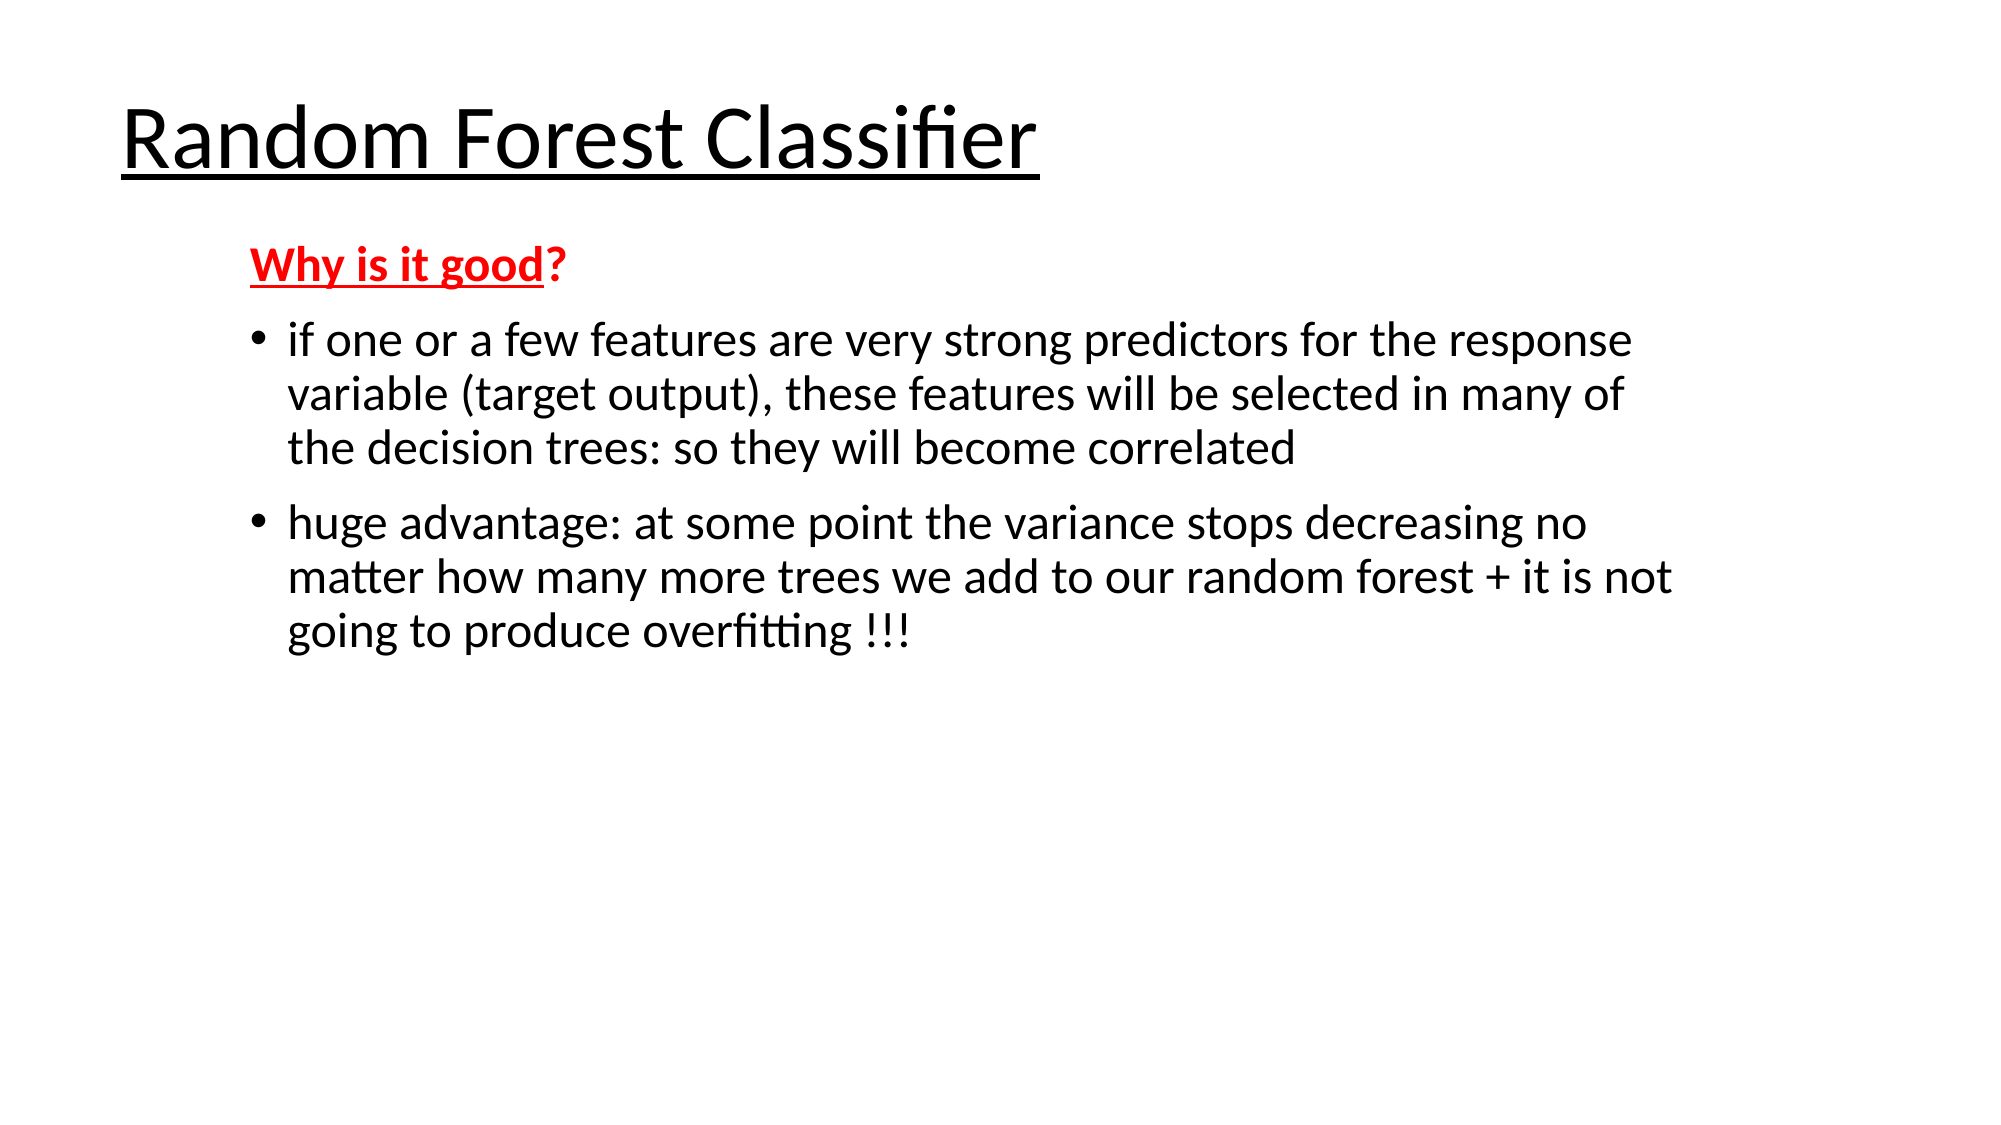

# Random Forest Classifier
Why is it good?
if one or a few features are very strong predictors for the response variable (target output), these features will be selected in many of the decision trees: so they will become correlated
huge advantage: at some point the variance stops decreasing no matter how many more trees we add to our random forest + it is not going to produce overfitting !!!